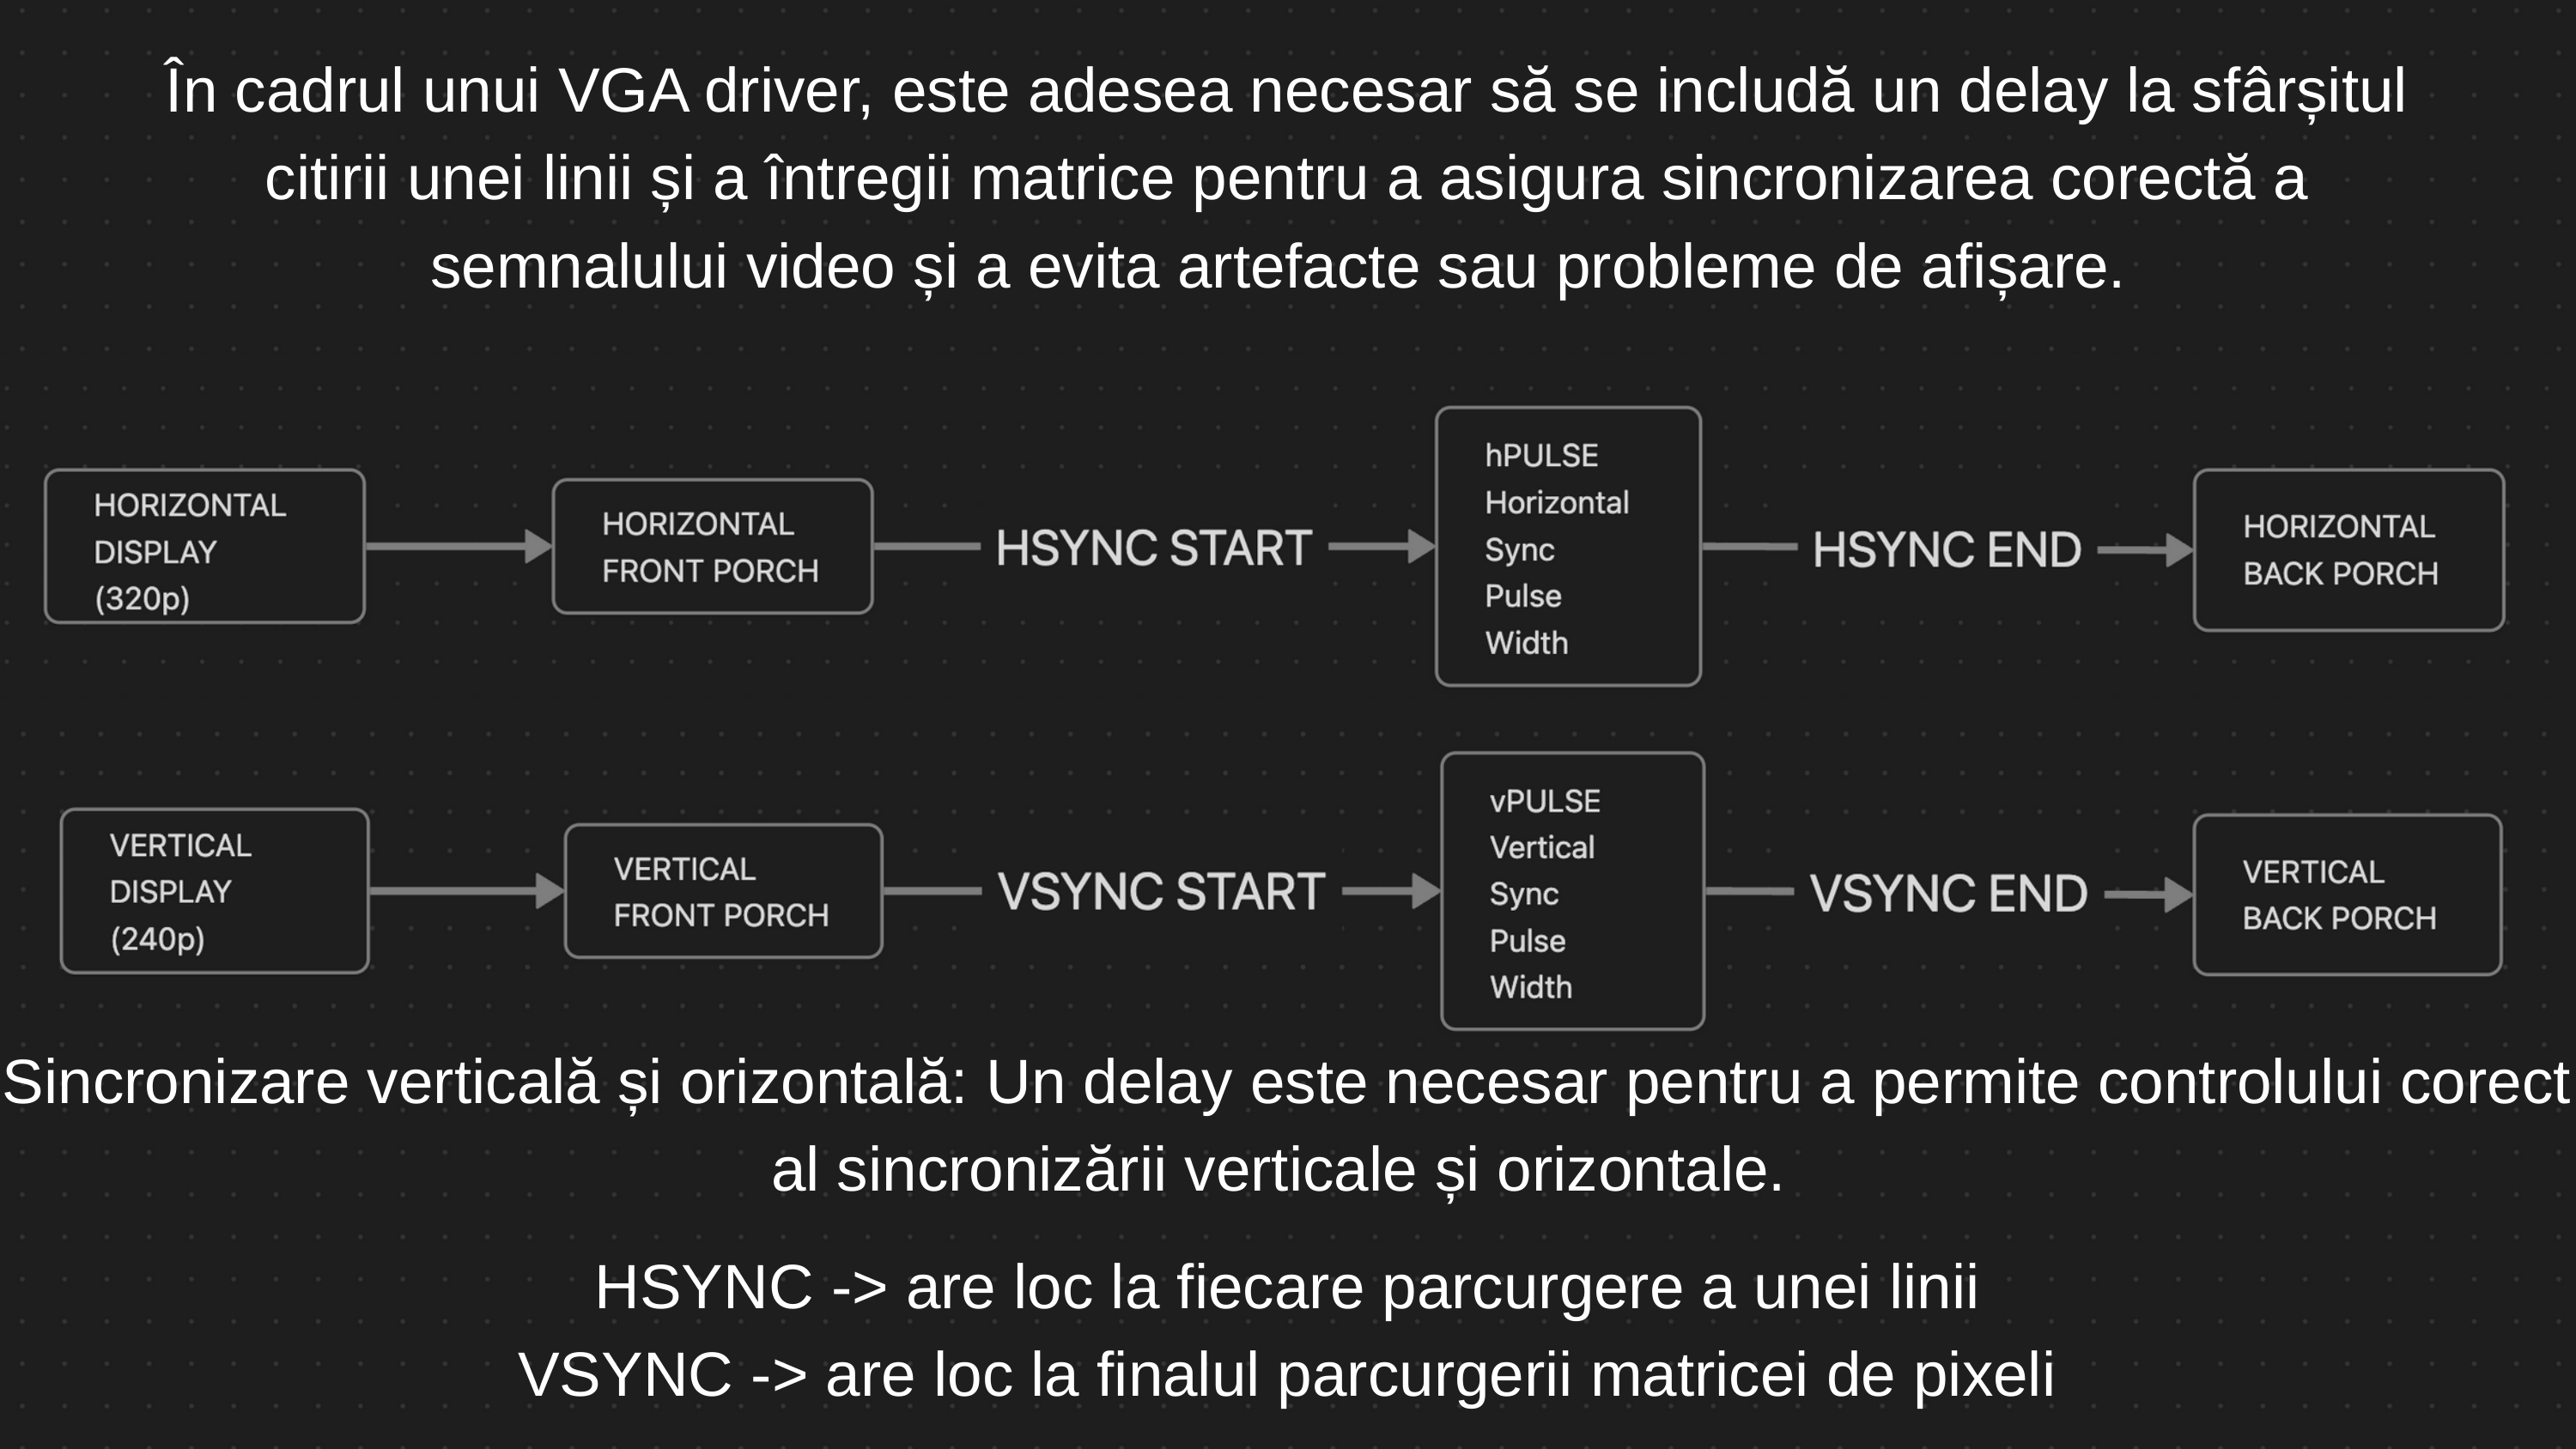

În cadrul unui VGA driver, este adesea necesar să se includă un delay la sfârșitul citirii unei linii și a întregii matrice pentru a asigura sincronizarea corectă a semnalului video și a evita artefacte sau probleme de afișare.

Sincronizare verticală și orizontală: Un delay este necesar pentru a permite controlului corect al sincronizării verticale și orizontale.
HSYNC -> are loc la fiecare parcurgere a unei linii
VSYNC -> are loc la finalul parcurgerii matricei de pixeli